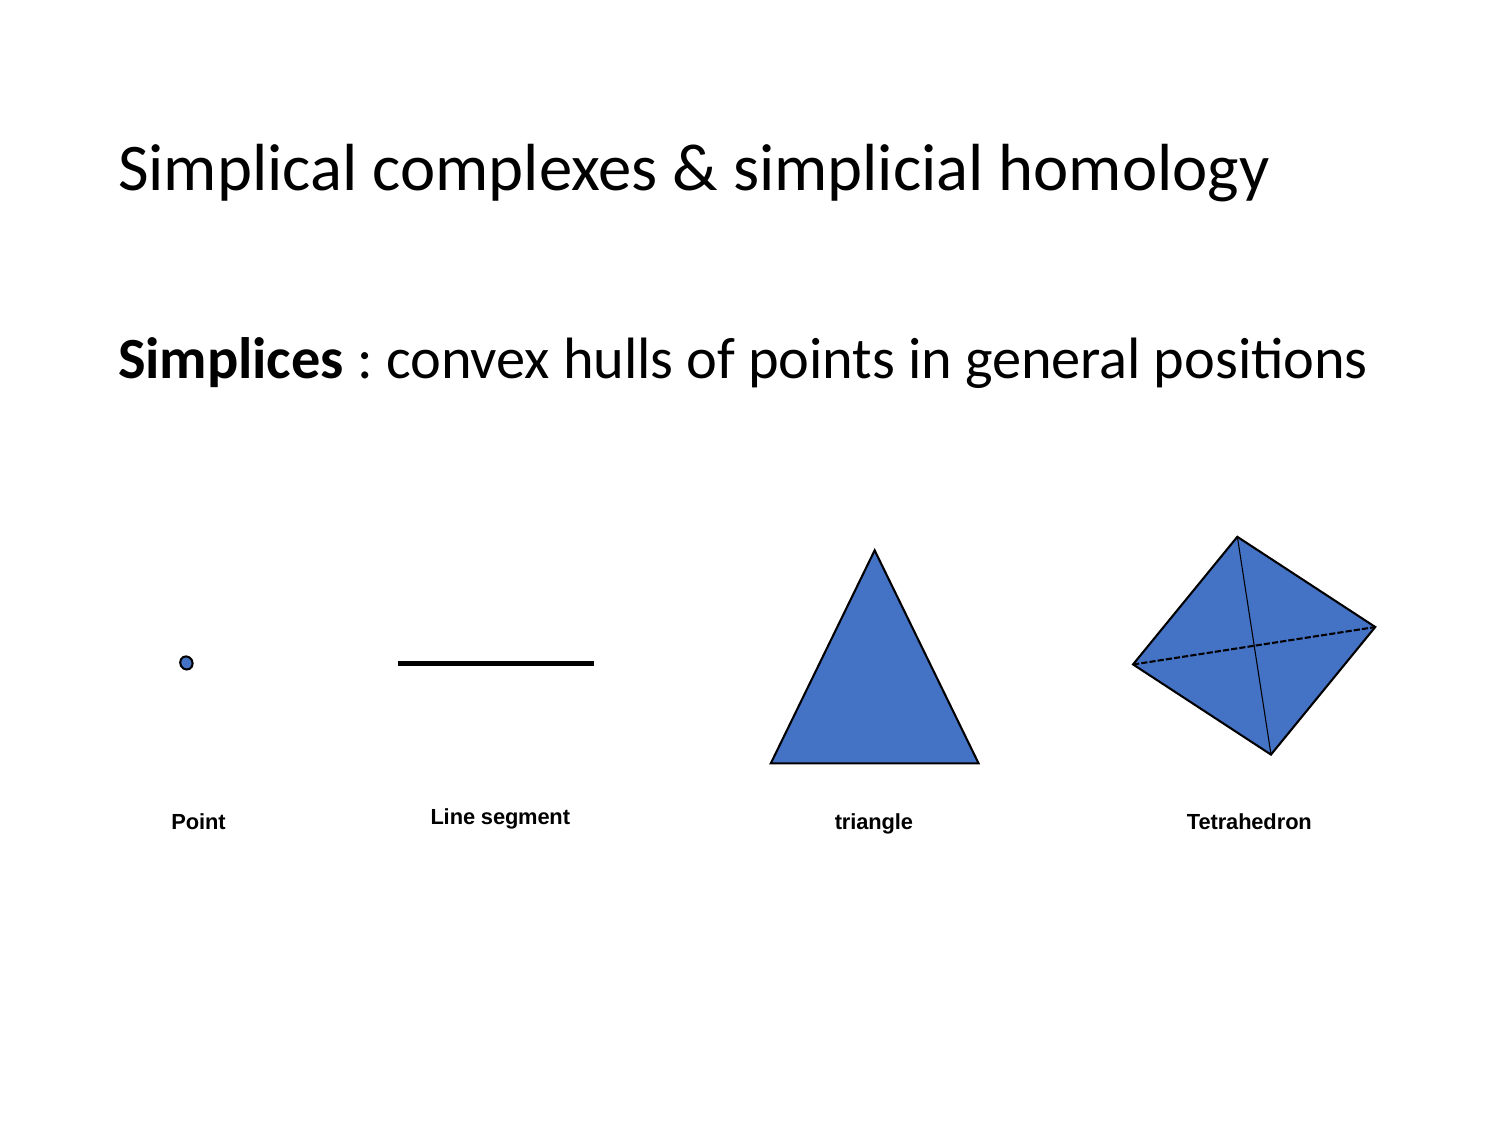

# Simplical complexes & simplicial homology

Simplices : convex hulls of points in general positions

Line segment
triangle
Tetrahedron
Point